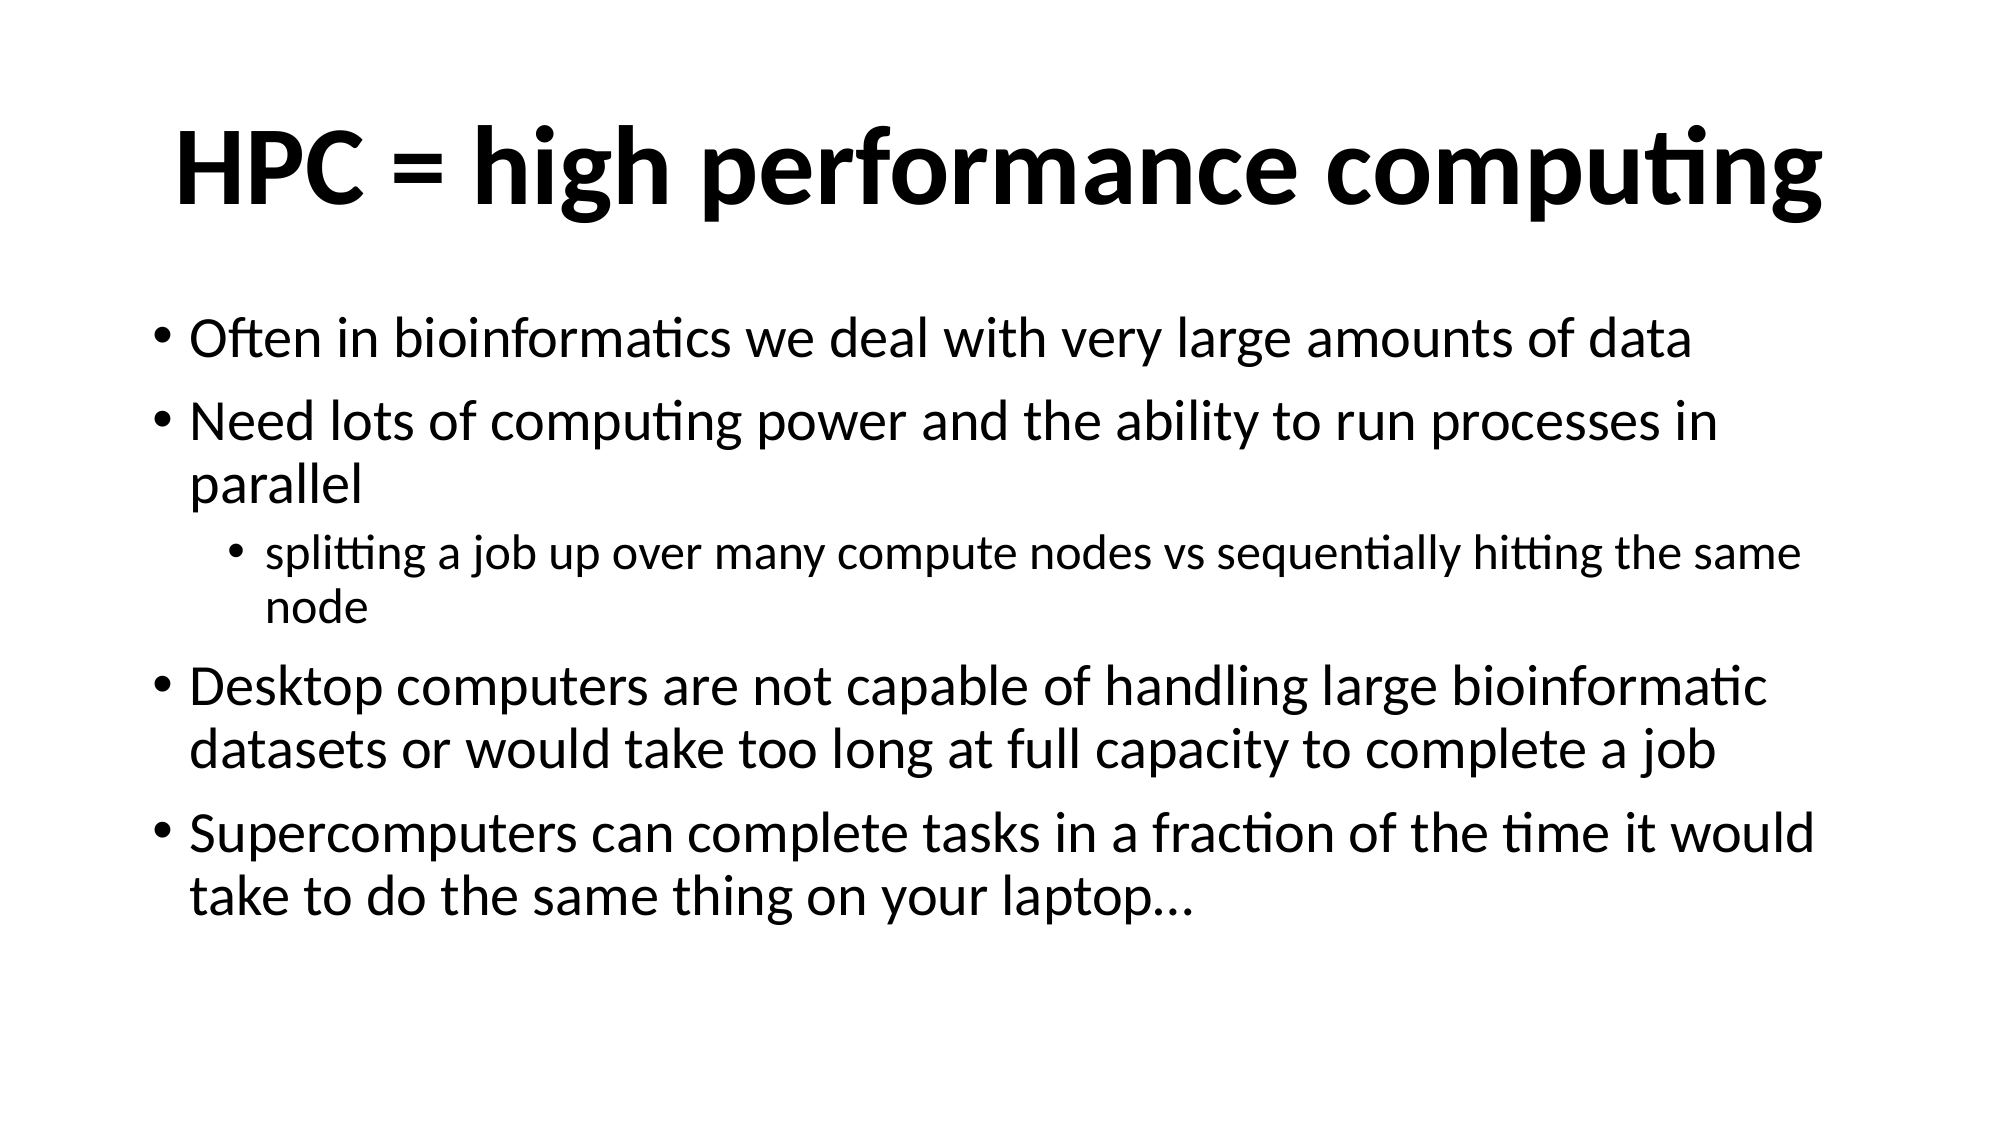

# HPC = high performance computing
Often in bioinformatics we deal with very large amounts of data
Need lots of computing power and the ability to run processes in parallel
splitting a job up over many compute nodes vs sequentially hitting the same node
Desktop computers are not capable of handling large bioinformatic datasets or would take too long at full capacity to complete a job
Supercomputers can complete tasks in a fraction of the time it would take to do the same thing on your laptop…